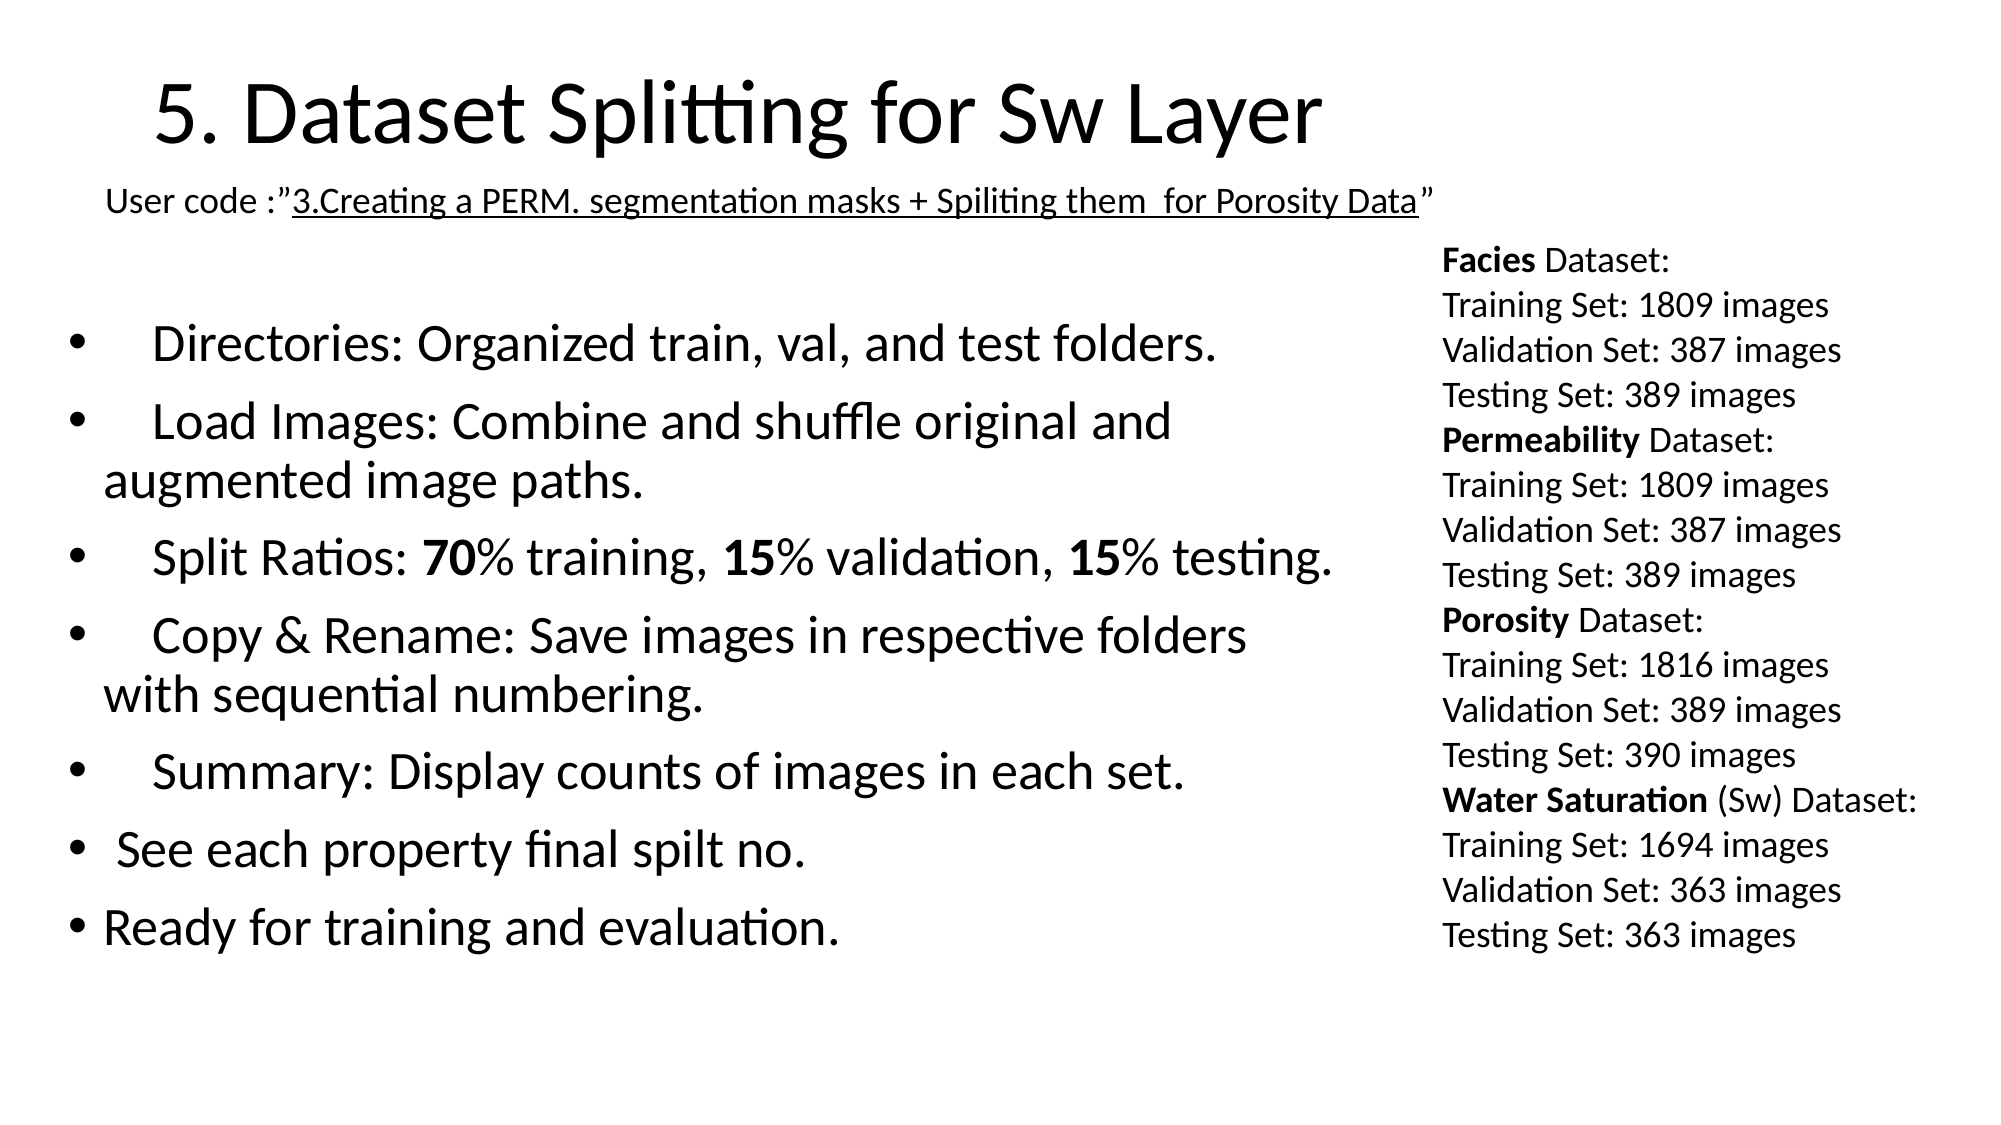

# 5. Dataset Splitting for Sw Layer
User code :”3.Creating a PERM. segmentation masks + Spiliting them  for Porosity Data”
Facies Dataset:
Training Set: 1809 images
Validation Set: 387 images
Testing Set: 389 images
Permeability Dataset:
Training Set: 1809 images
Validation Set: 387 images
Testing Set: 389 images
Porosity Dataset:
Training Set: 1816 images
Validation Set: 389 images
Testing Set: 390 images
Water Saturation (Sw) Dataset:
Training Set: 1694 images
Validation Set: 363 images
Testing Set: 363 images
    Directories: Organized train, val, and test folders.
    Load Images: Combine and shuffle original and augmented image paths.
    Split Ratios: 70% training, 15% validation, 15% testing.
    Copy & Rename: Save images in respective folders with sequential numbering.
    Summary: Display counts of images in each set.
 See each property final spilt no.
Ready for training and evaluation.